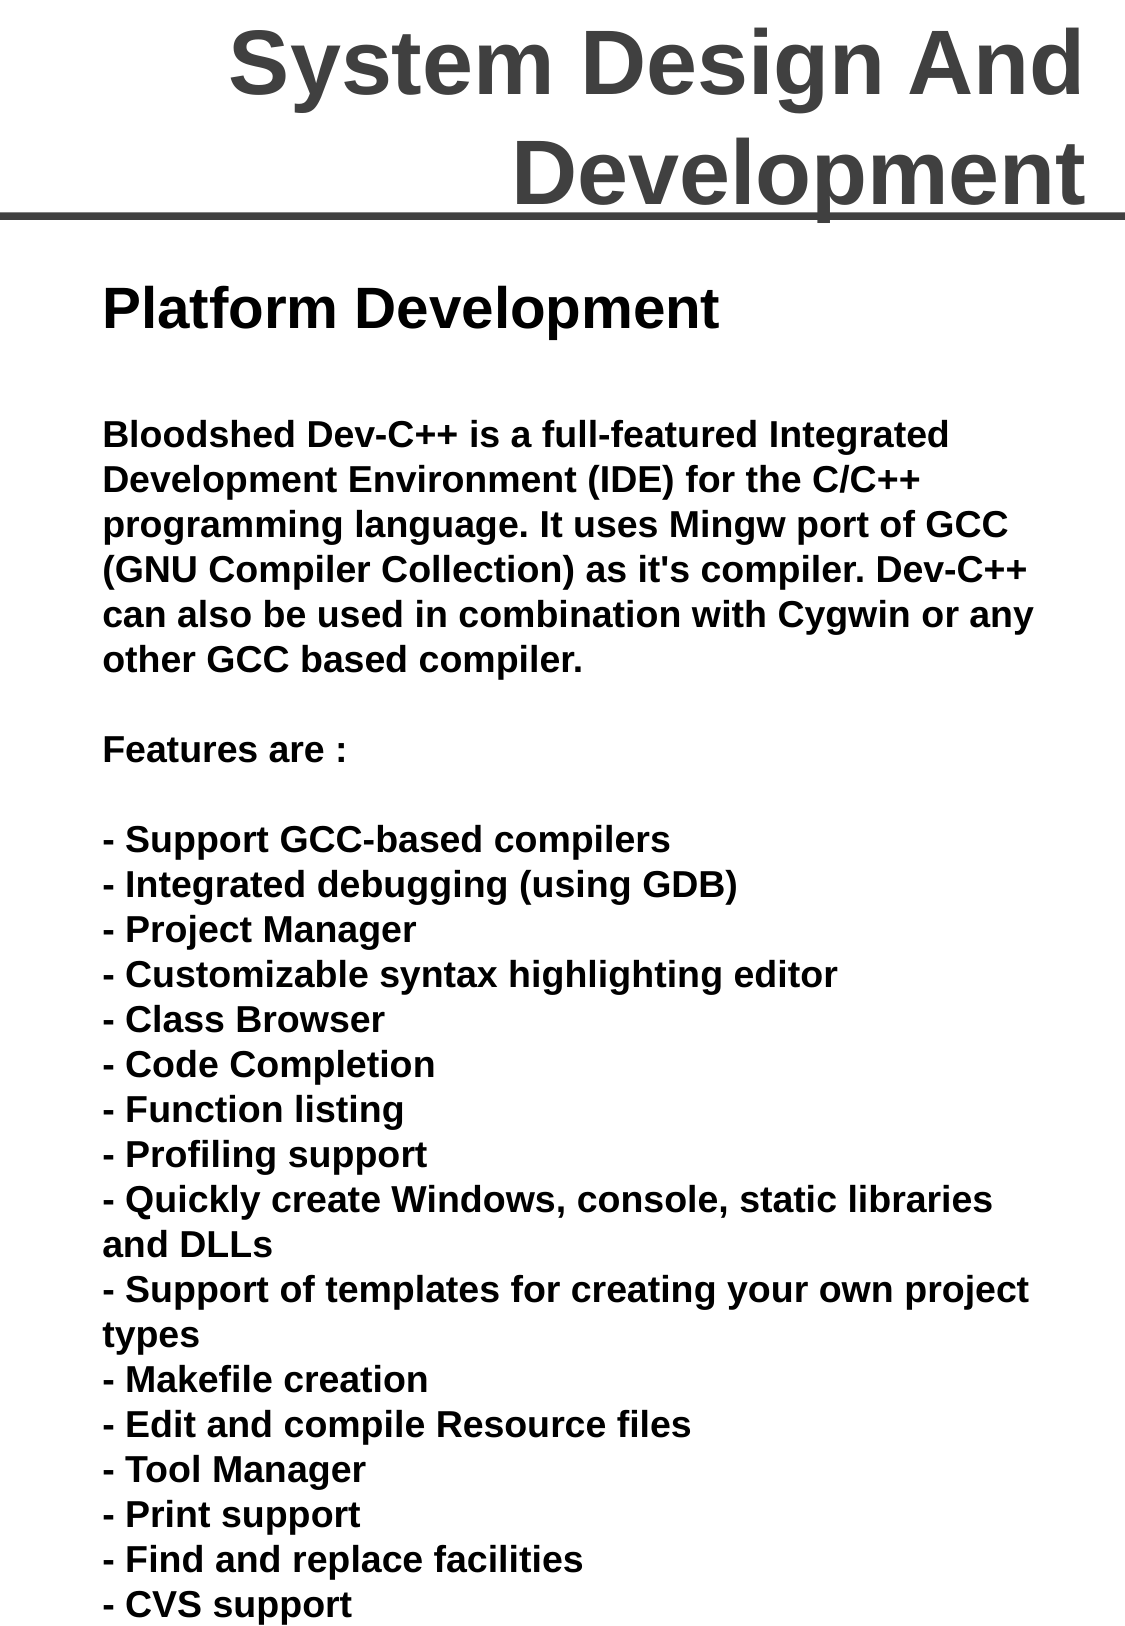

System Design And Development

Platform Development
Bloodshed Dev-C++ is a full-featured Integrated Development Environment (IDE) for the C/C++ programming language. It uses Mingw port of GCC (GNU Compiler Collection) as it's compiler. Dev-C++ can also be used in combination with Cygwin or any other GCC based compiler.
Features are :
- Support GCC-based compilers
- Integrated debugging (using GDB)
- Project Manager
- Customizable syntax highlighting editor
- Class Browser
- Code Completion
- Function listing
- Profiling support
- Quickly create Windows, console, static libraries and DLLs
- Support of templates for creating your own project types
- Makefile creation
- Edit and compile Resource files
- Tool Manager
- Print support
- Find and replace facilities
- CVS support